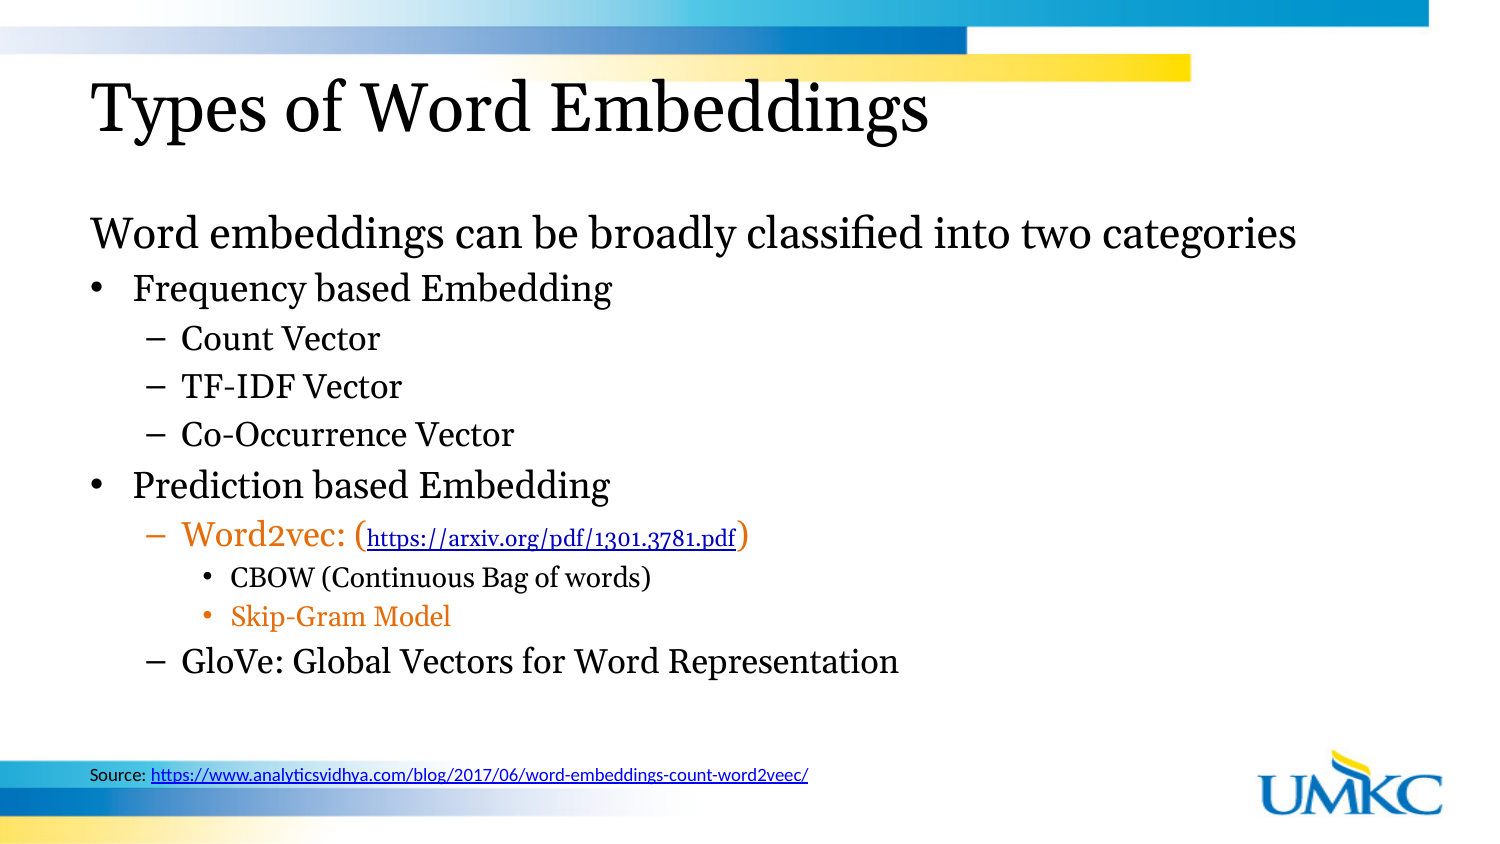

# Types of Word Embeddings
Word embeddings can be broadly classified into two categories
Frequency based Embedding
Count Vector
TF-IDF Vector
Co-Occurrence Vector
Prediction based Embedding
Word2vec: (https://arxiv.org/pdf/1301.3781.pdf)
CBOW (Continuous Bag of words)
Skip-Gram Model
GloVe: Global Vectors for Word Representation
Source: https://www.analyticsvidhya.com/blog/2017/06/word-embeddings-count-word2veec/